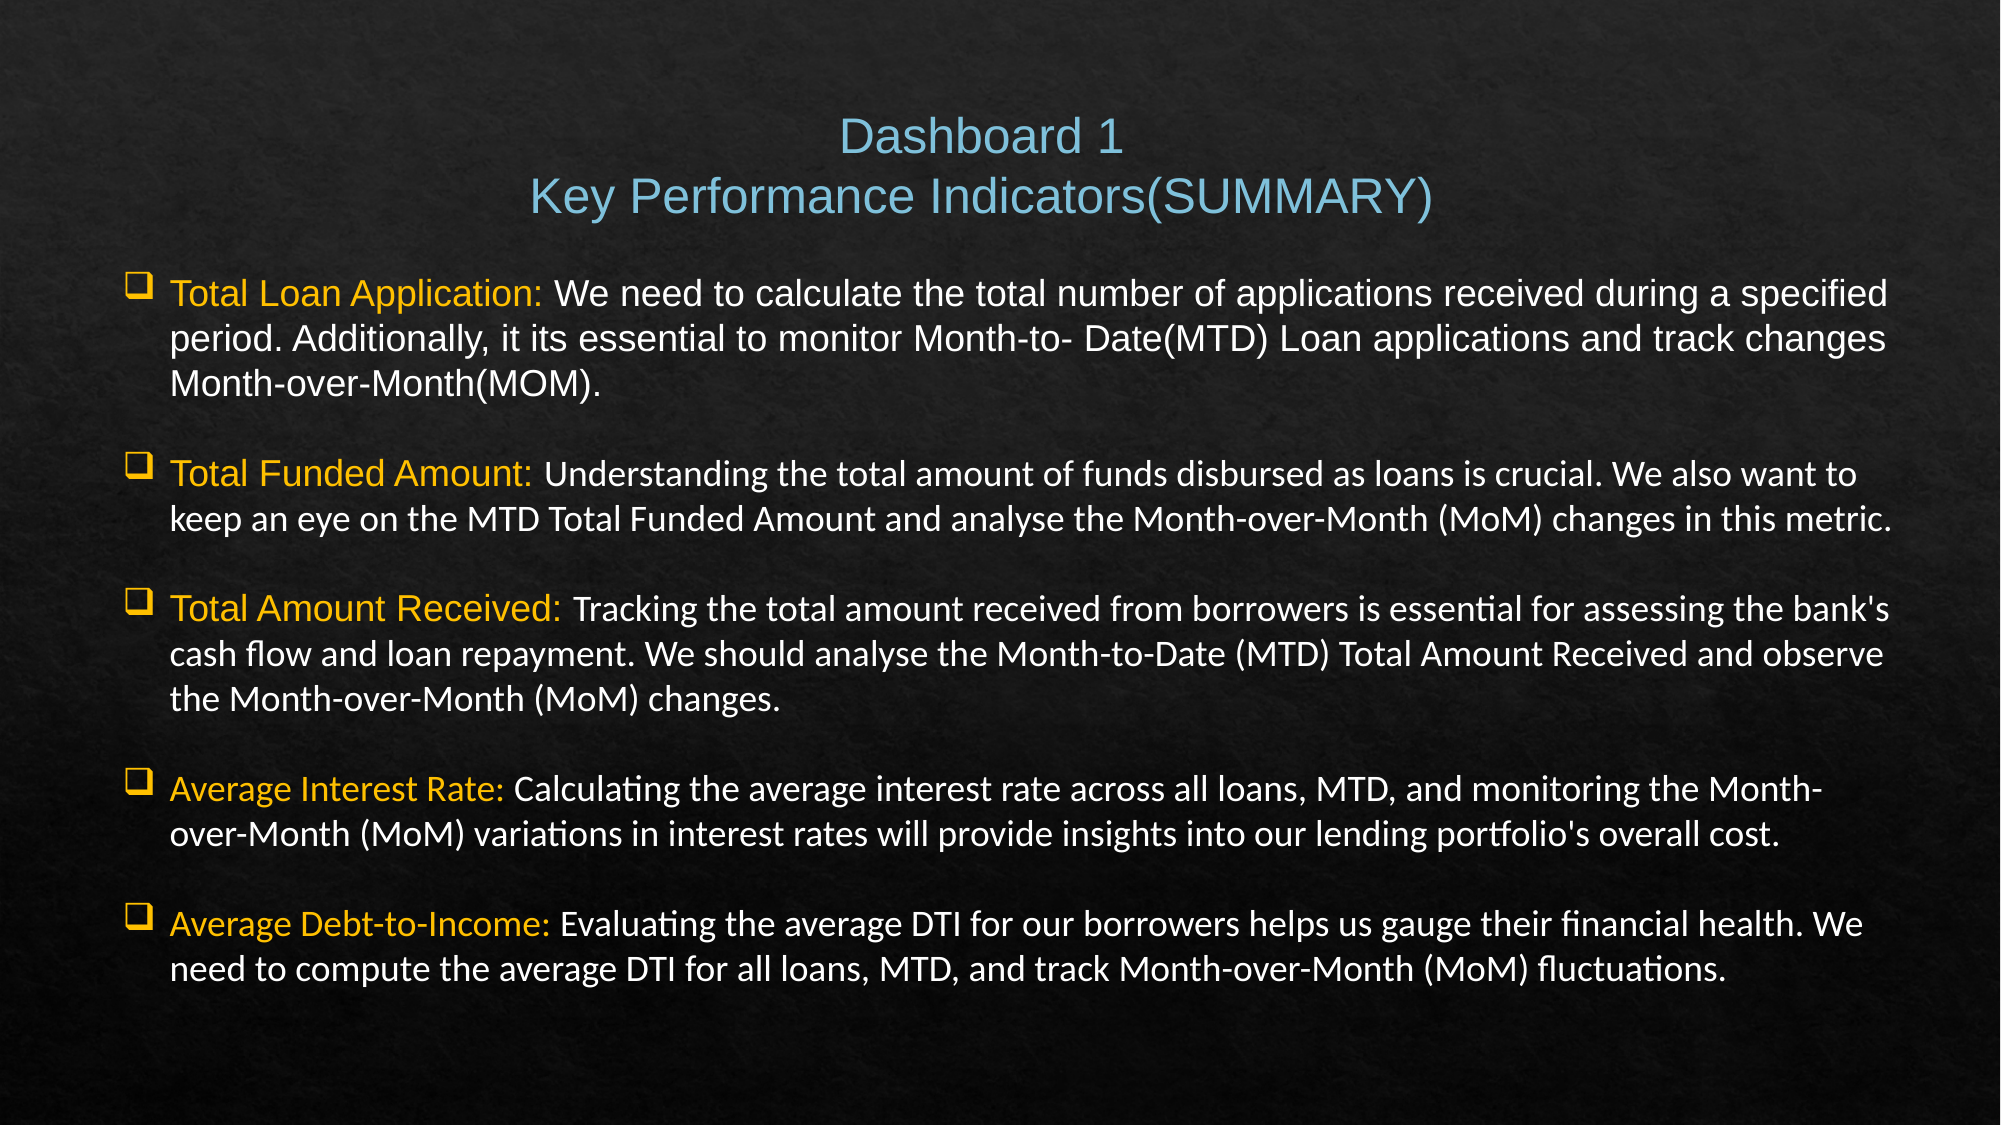

Dashboard 1
Key Performance Indicators(SUMMARY)
Total Loan Application: We need to calculate the total number of applications received during a specified period. Additionally, it its essential to monitor Month-to- Date(MTD) Loan applications and track changes Month-over-Month(MOM).

Total Funded Amount: Understanding the total amount of funds disbursed as loans is crucial. We also want to keep an eye on the MTD Total Funded Amount and analyse the Month-over-Month (MoM) changes in this metric.

Total Amount Received: Tracking the total amount received from borrowers is essential for assessing the bank's cash flow and loan repayment. We should analyse the Month-to-Date (MTD) Total Amount Received and observe the Month-over-Month (MoM) changes.

Average Interest Rate: Calculating the average interest rate across all loans, MTD, and monitoring the Month-over-Month (MoM) variations in interest rates will provide insights into our lending portfolio's overall cost.

Average Debt-to-Income: Evaluating the average DTI for our borrowers helps us gauge their financial health. We need to compute the average DTI for all loans, MTD, and track Month-over-Month (MoM) fluctuations.